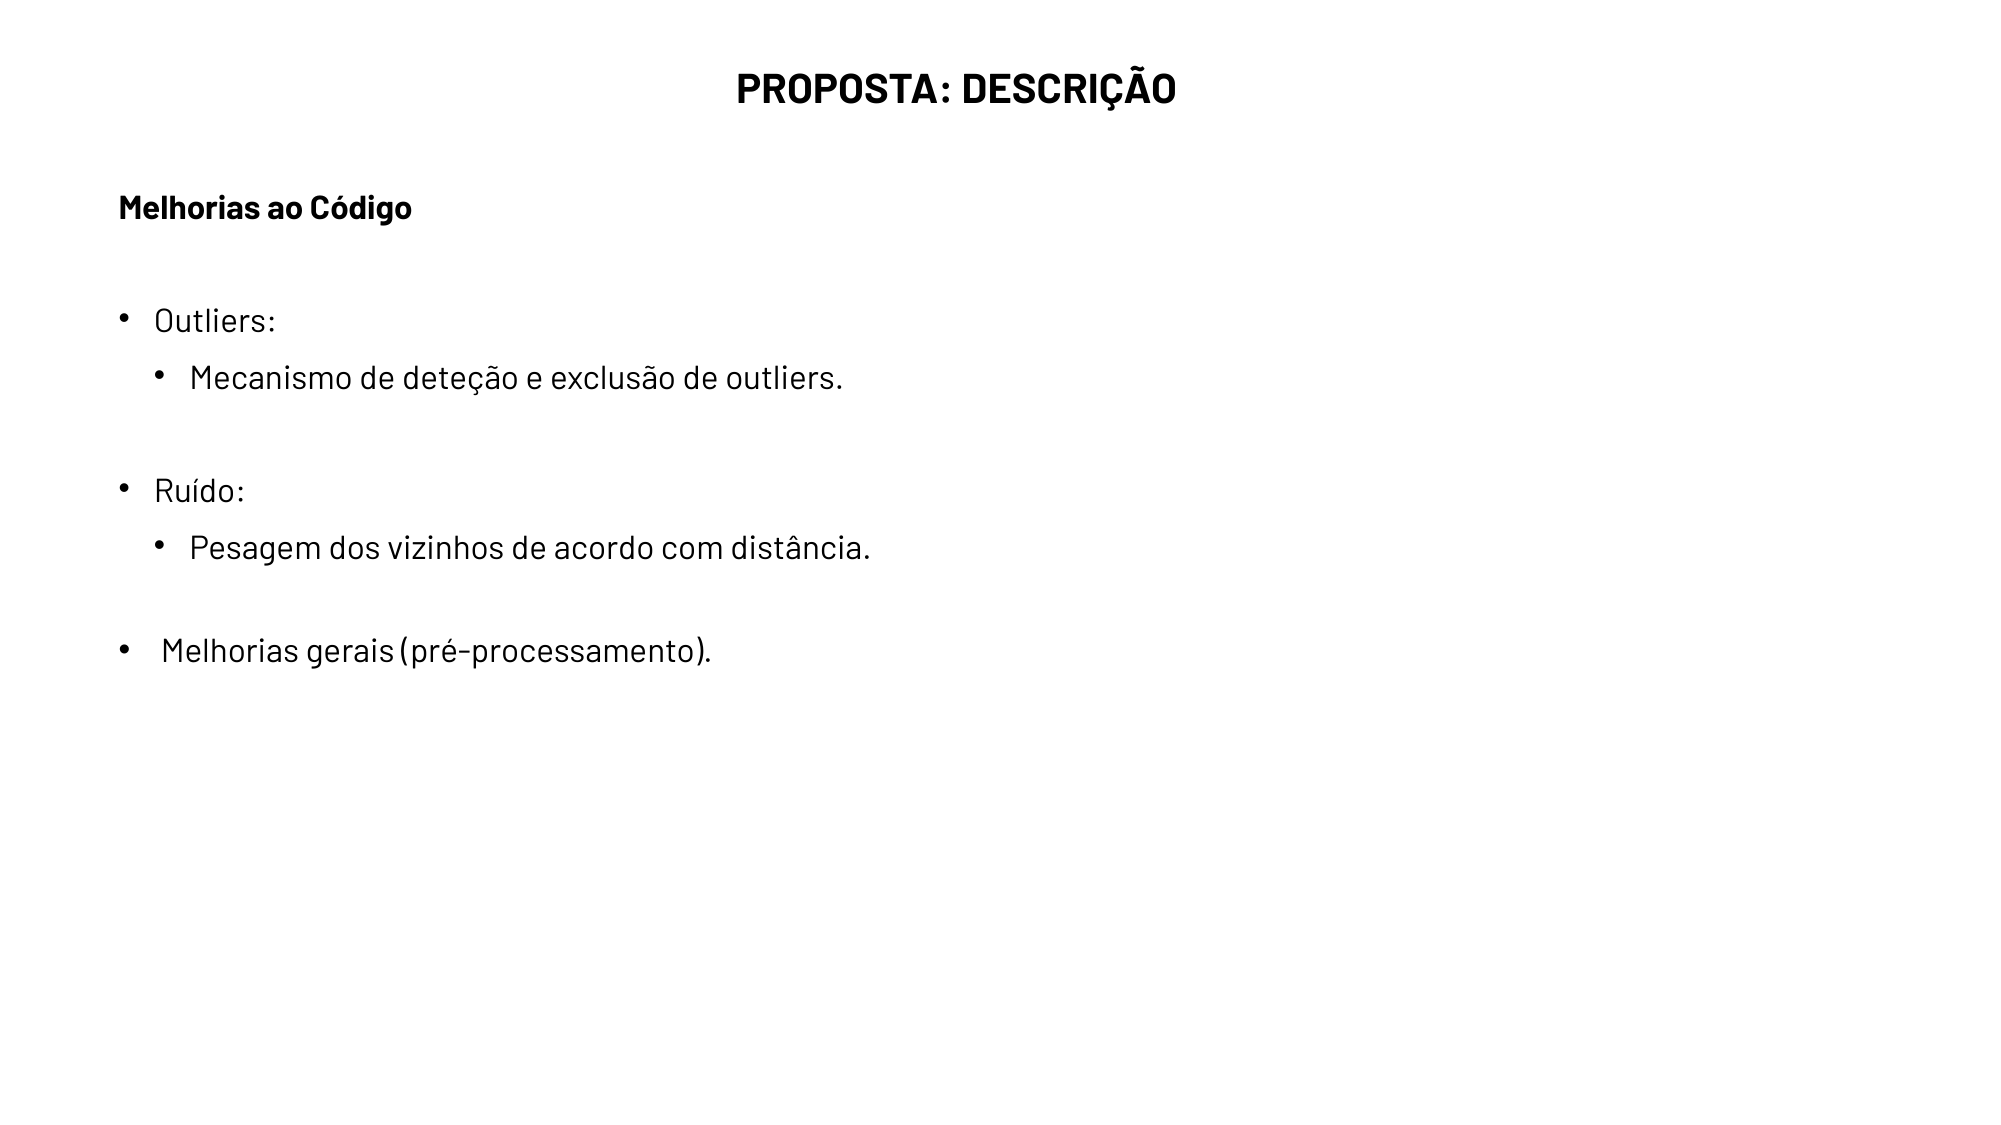

PROPOSTA: DESCRIÇÃO
# Melhorias ao Código

Outliers:
Mecanismo de deteção e exclusão de outliers.

Ruído:
Pesagem dos vizinhos de acordo com distância.

 Melhorias gerais (pré-processamento).